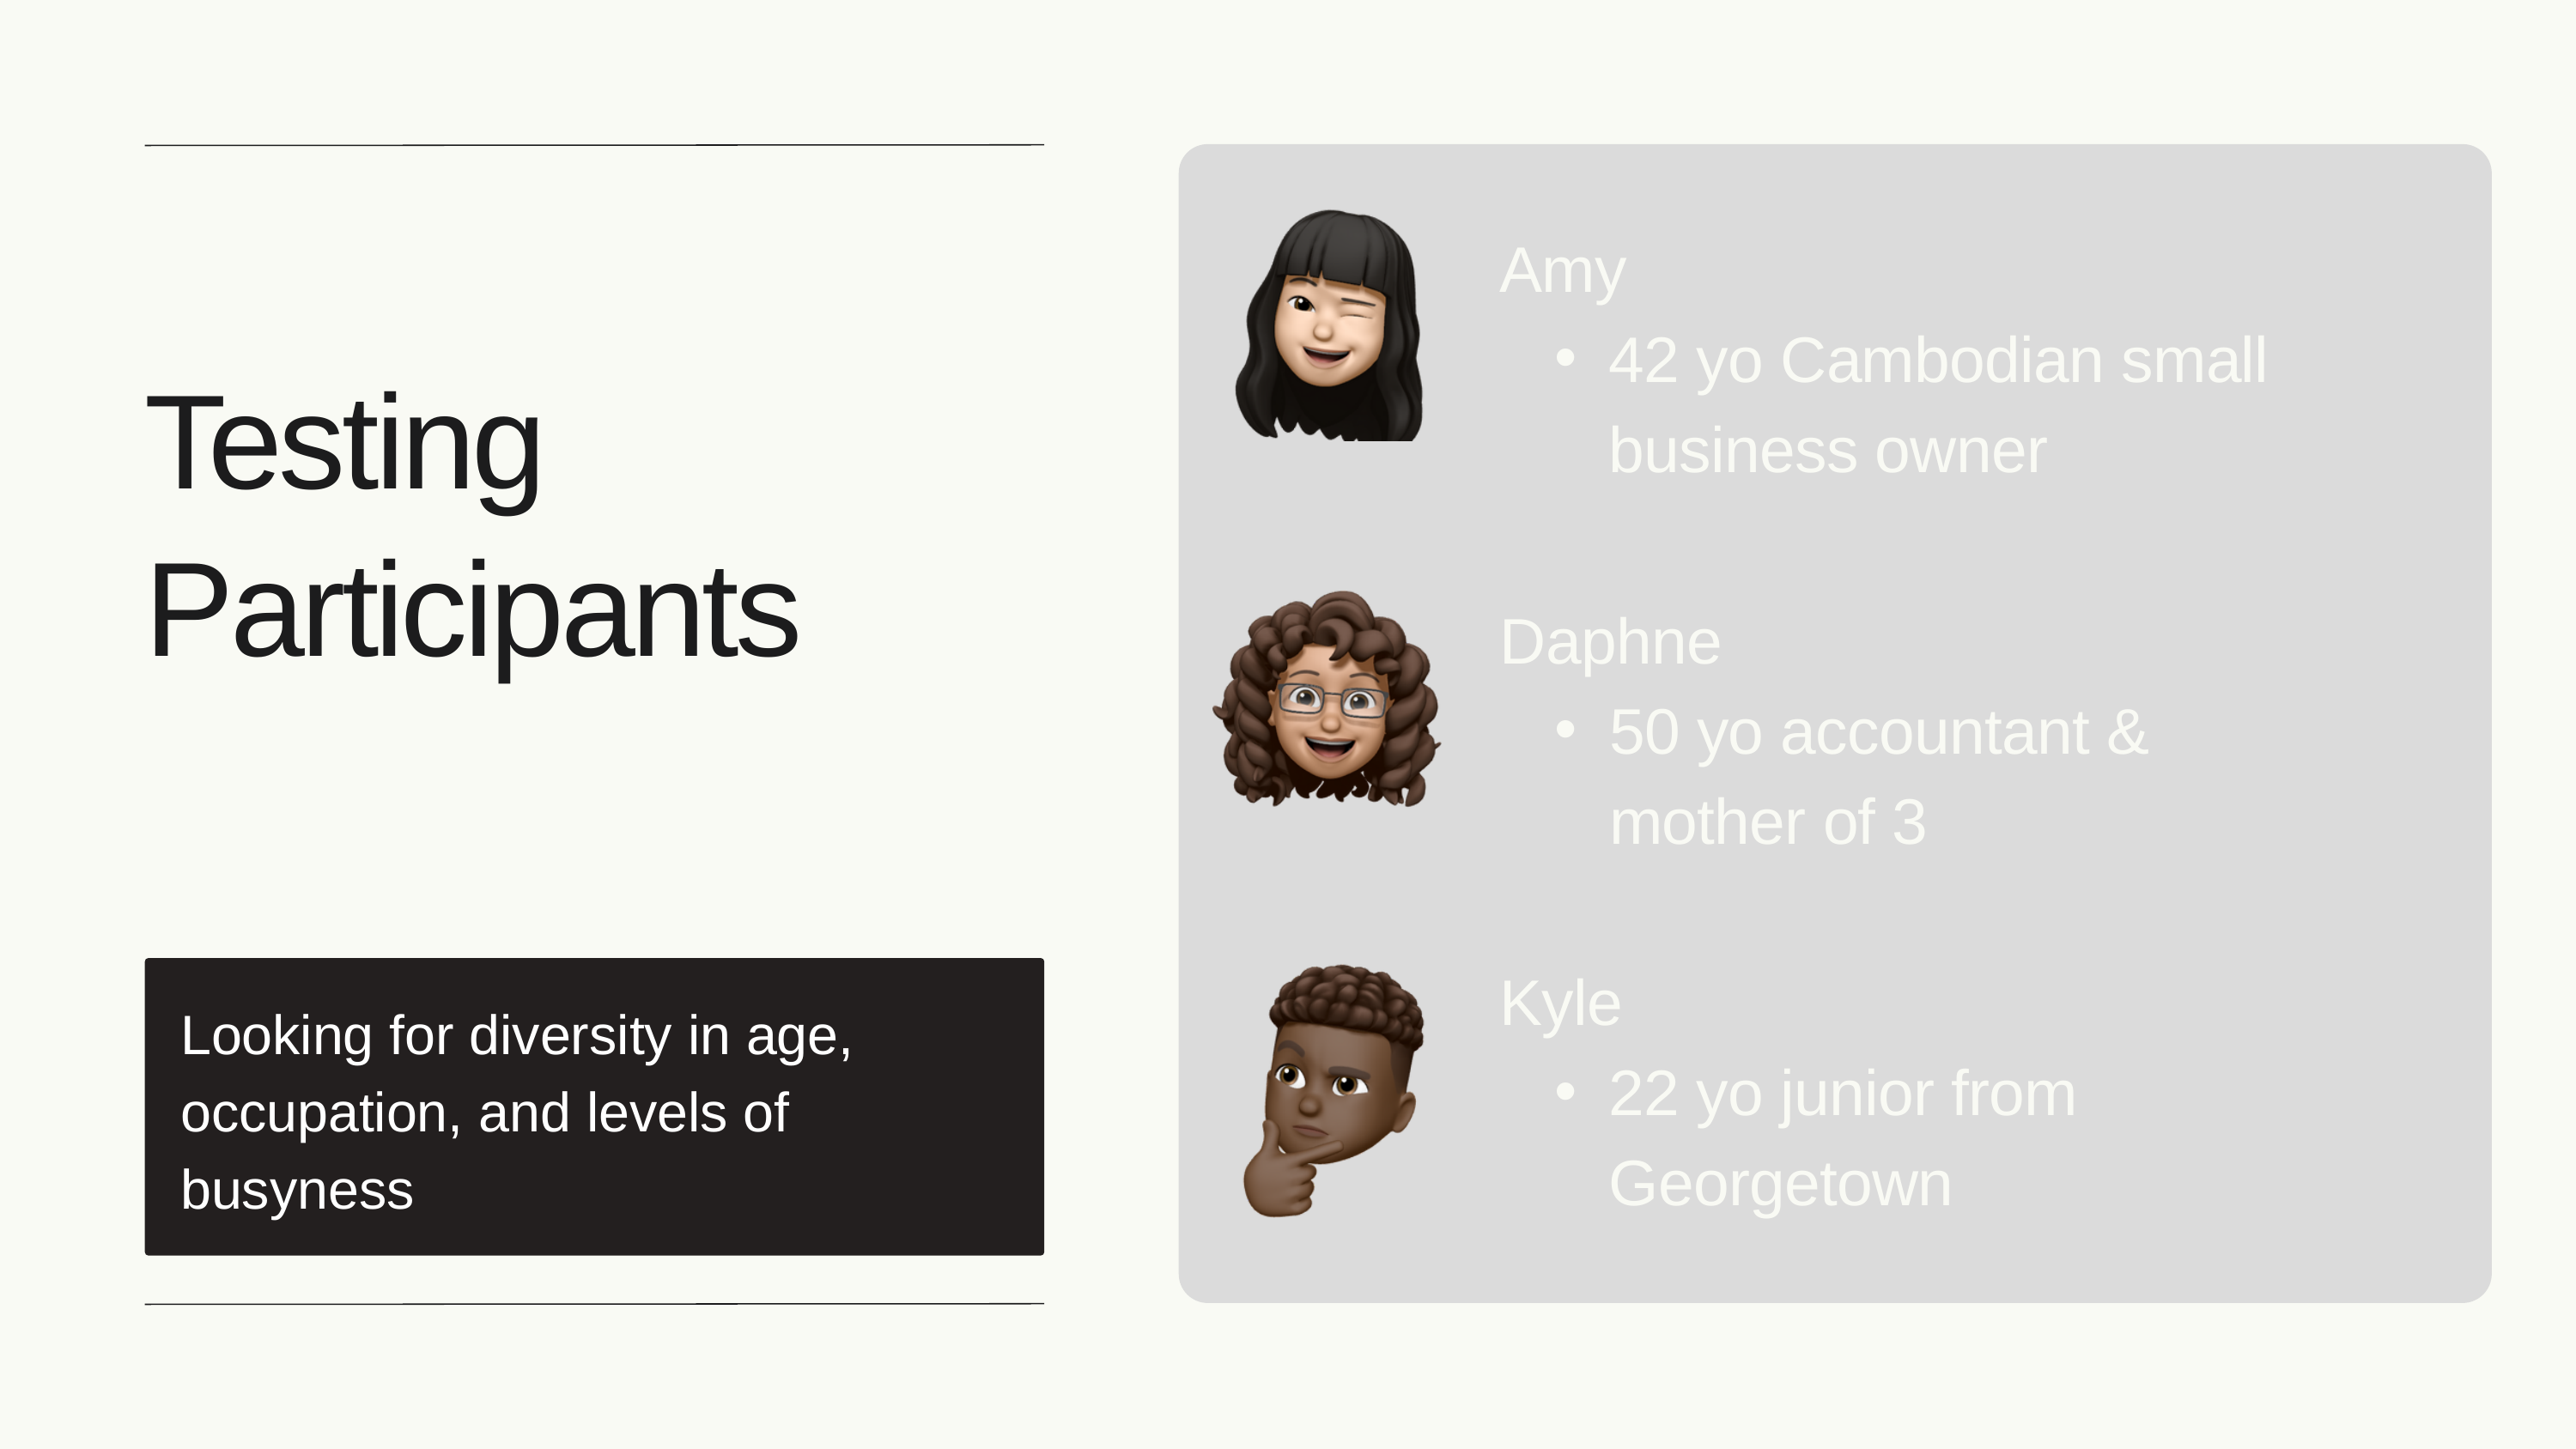

Amy
42 yo Cambodian small business owner
Testing Participants

Daphne
50 yo accountant & mother of 3

Kyle
22 yo junior from Georgetown

Looking for diversity in age, occupation, and levels of busyness